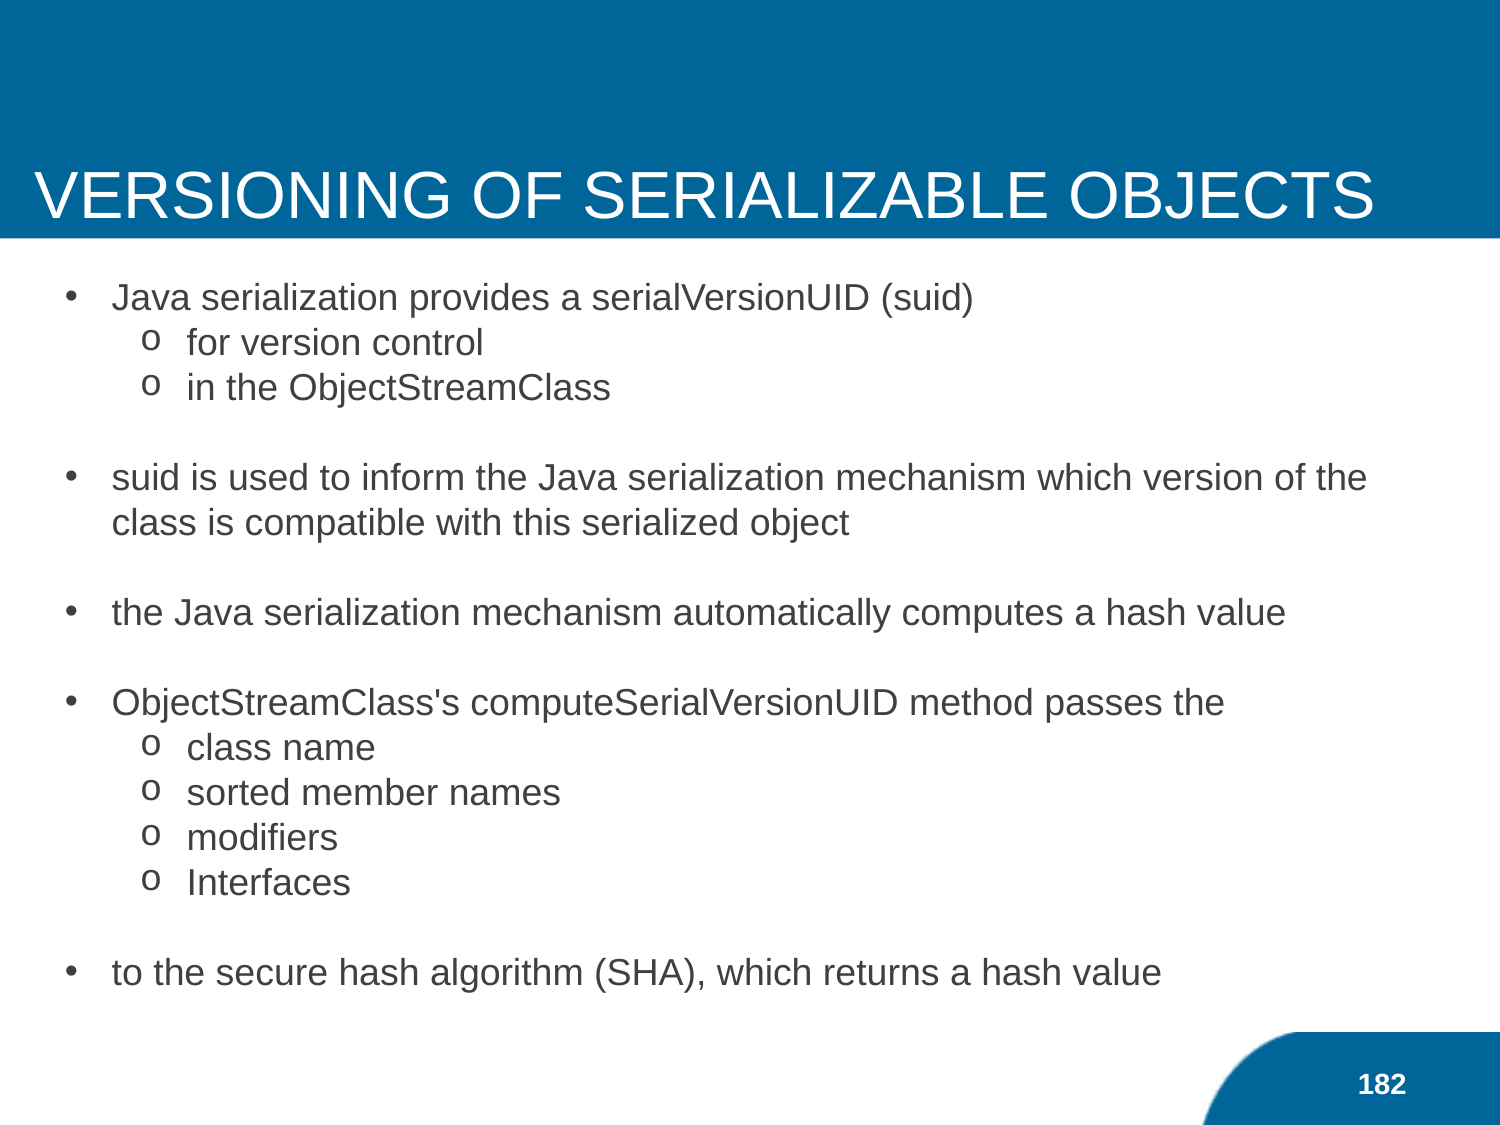

Versioning of Serializable Objects
Java serialization provides a serialVersionUID (suid)
for version control
in the ObjectStreamClass

suid is used to inform the Java serialization mechanism which version of the class is compatible with this serialized object

the Java serialization mechanism automatically computes a hash value

ObjectStreamClass's computeSerialVersionUID method passes the
class name
sorted member names
modifiers
Interfaces

to the secure hash algorithm (SHA), which returns a hash value

182